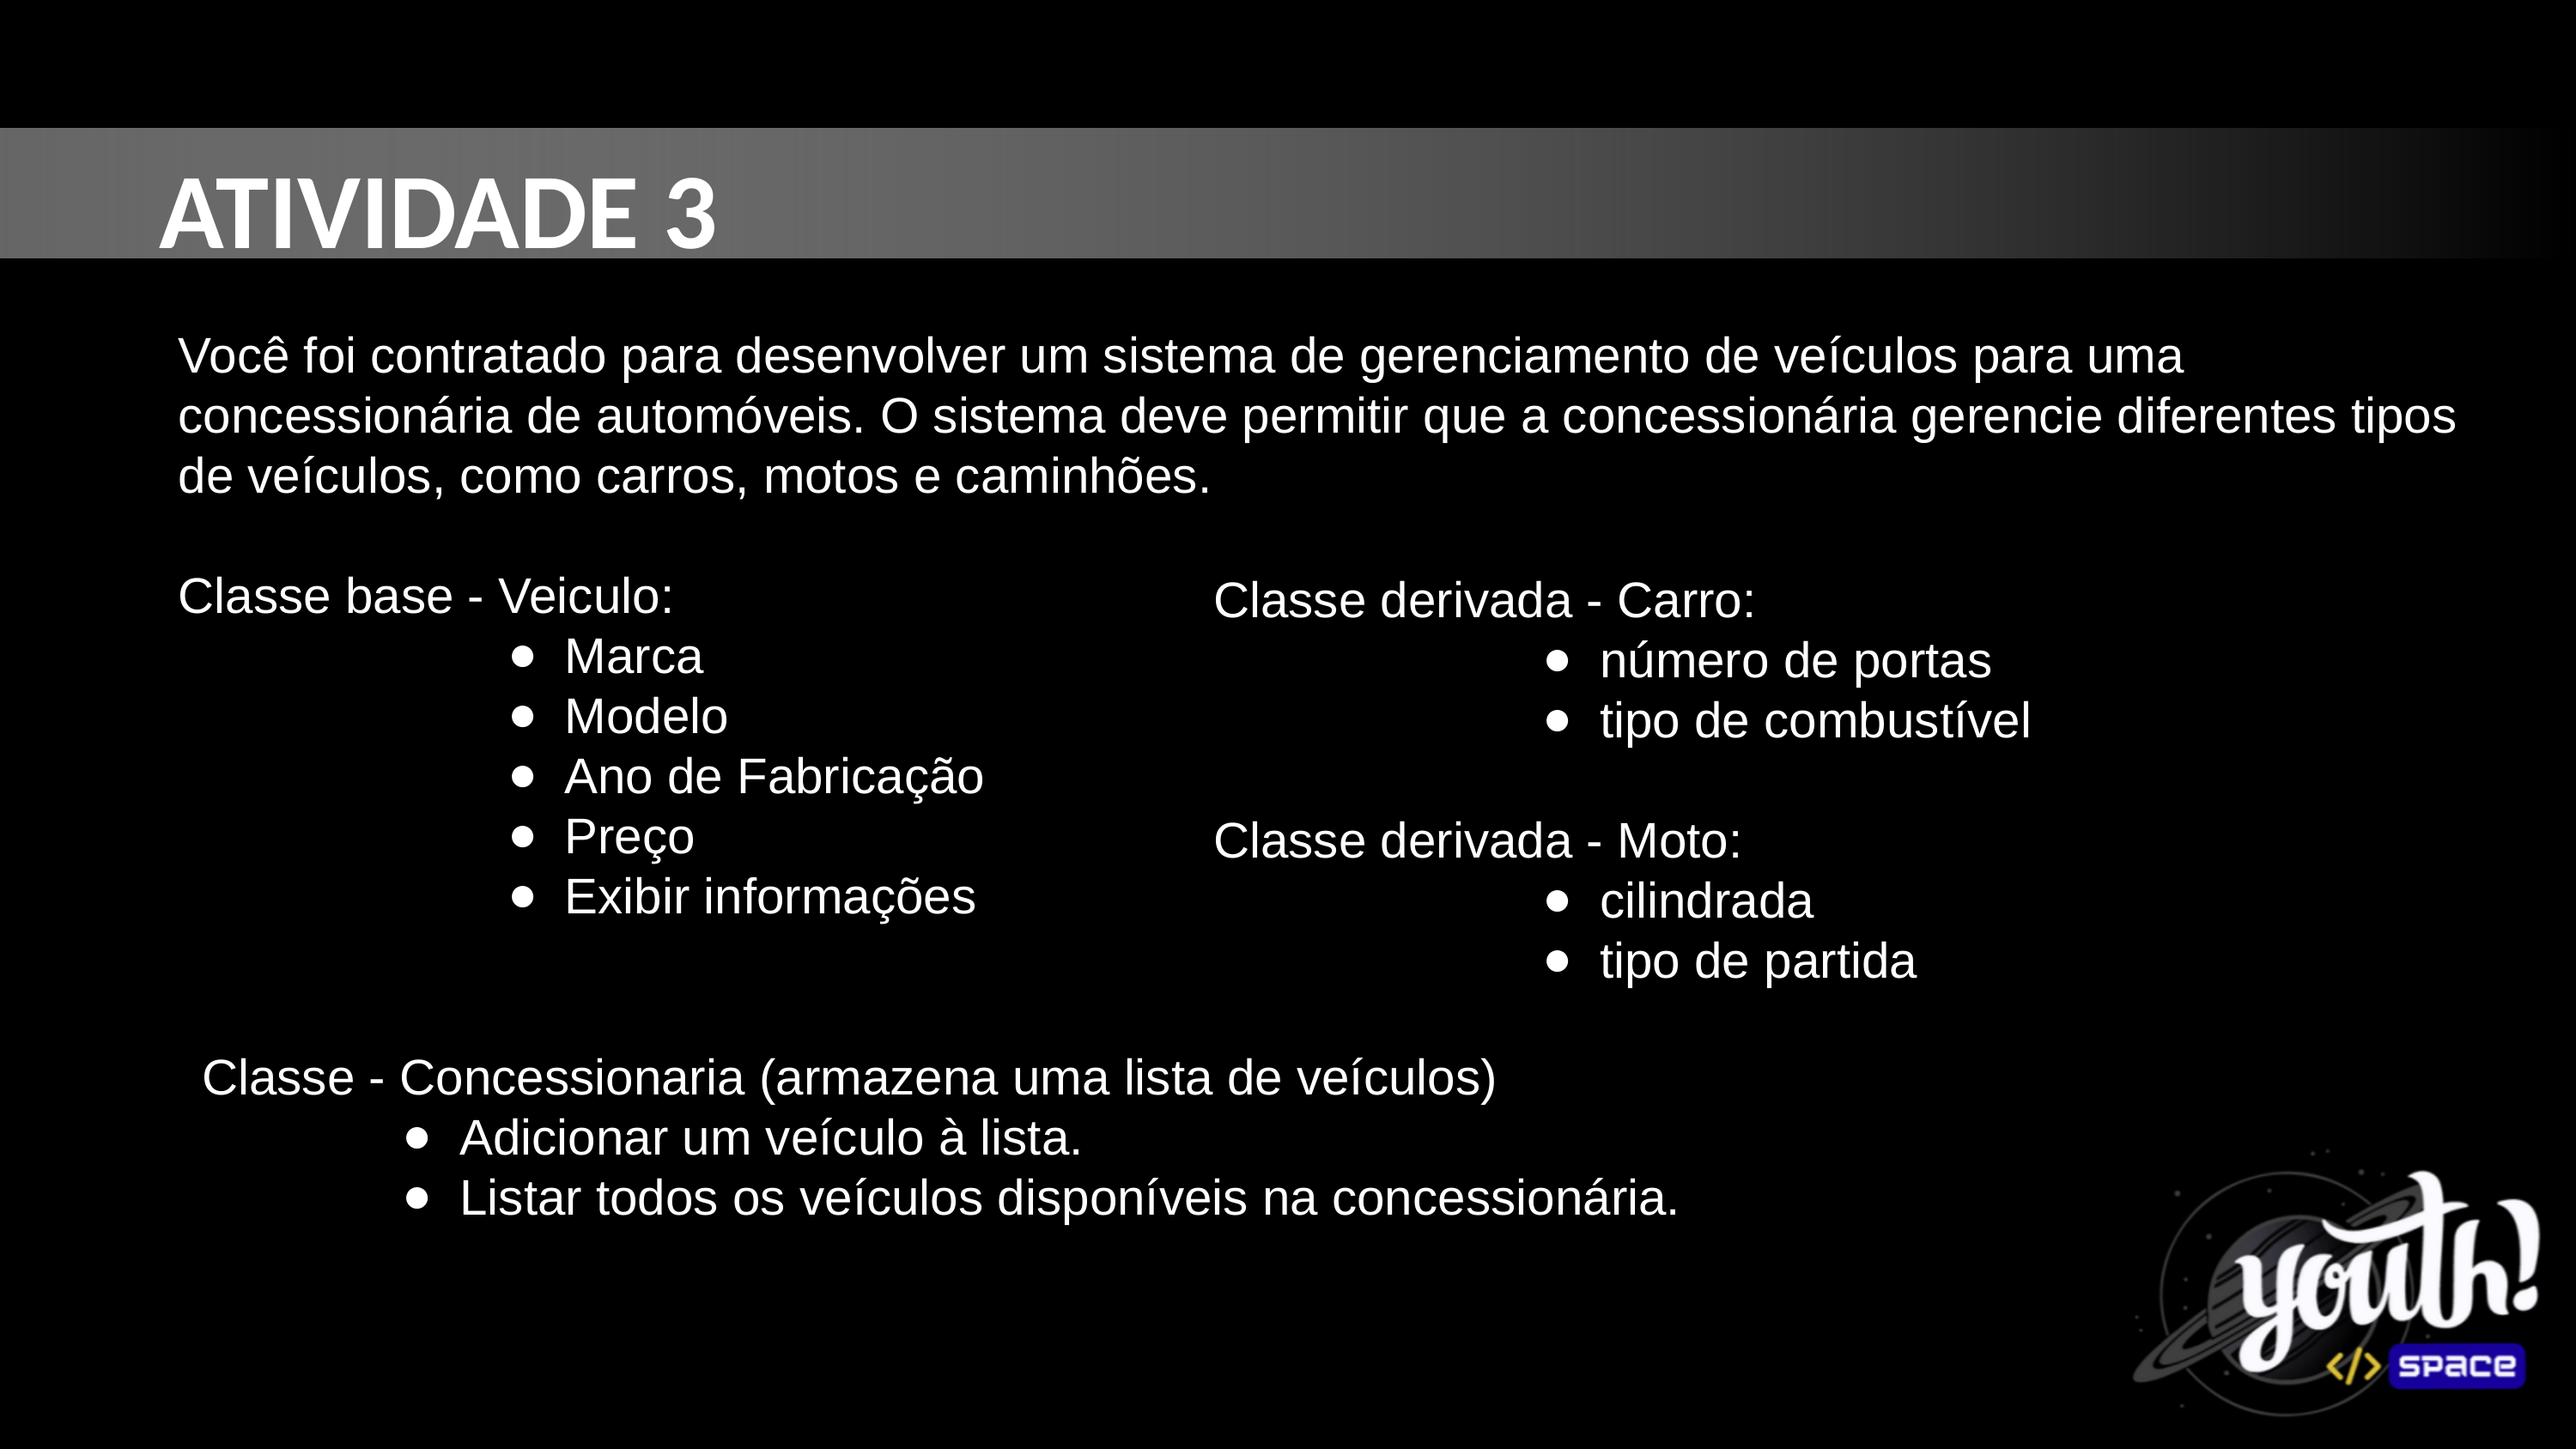

ATIVIDADE 3

Você foi contratado para desenvolver um sistema de gerenciamento de veículos para uma concessionária de automóveis. O sistema deve permitir que a concessionária gerencie diferentes tipos de veículos, como carros, motos e caminhões.

Classe base - Veiculo:
Marca
Modelo
Ano de Fabricação
Preço
Exibir informações

Classe derivada - Carro:
número de portas
tipo de combustível

Classe derivada - Moto:
cilindrada
tipo de partida

Classe - Concessionaria (armazena uma lista de veículos)
Adicionar um veículo à lista.
Listar todos os veículos disponíveis na concessionária.